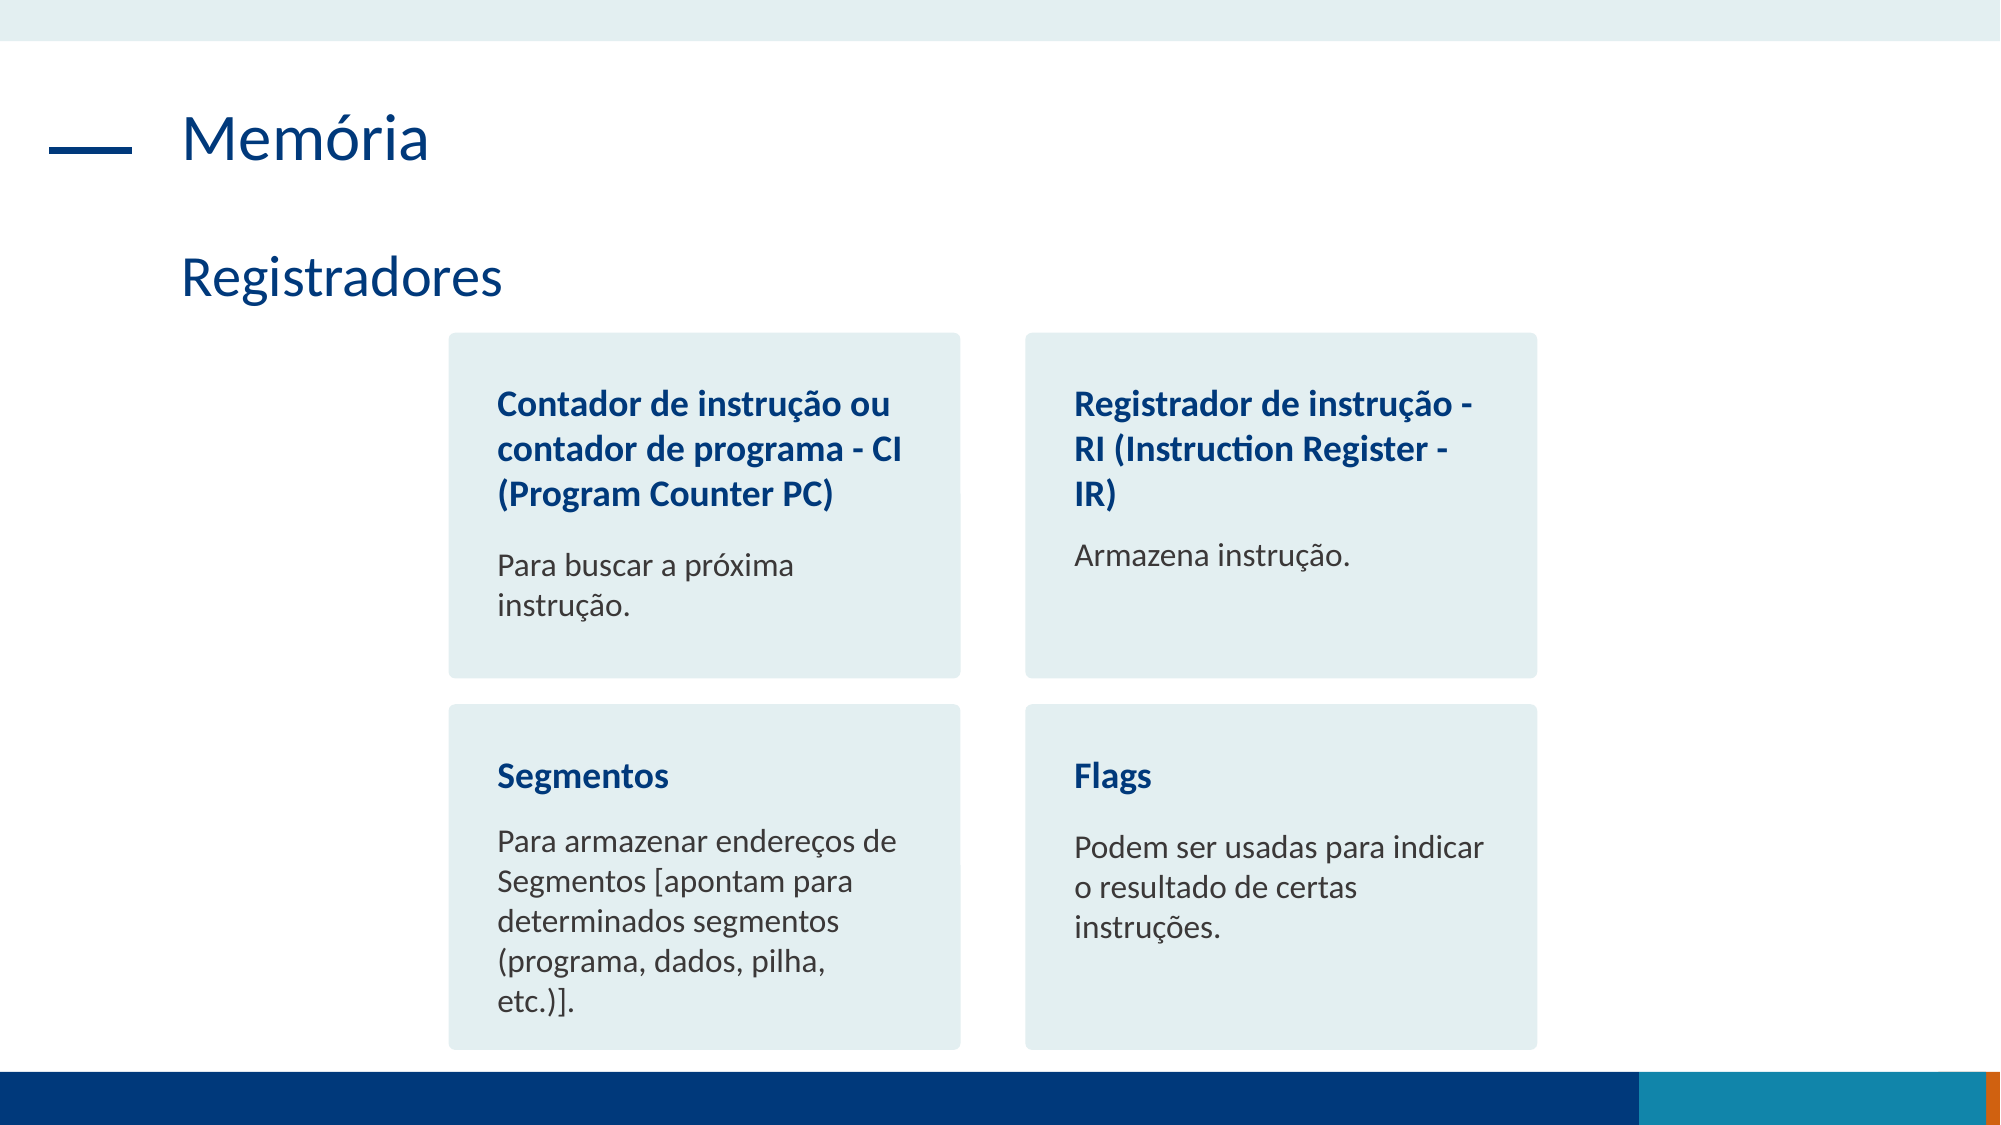

Memória
Registradores

Contador de instrução ou contador de programa - CI (Program Counter PC)
Para buscar a próxima instrução.

Registrador de instrução - RI (Instruction Register - IR)
Armazena instrução.

Segmentos
Para armazenar endereços de Segmentos [apontam para determinados segmentos (programa, dados, pilha, etc.)].

Flags
Podem ser usadas para indicar o resultado de certas instruções.